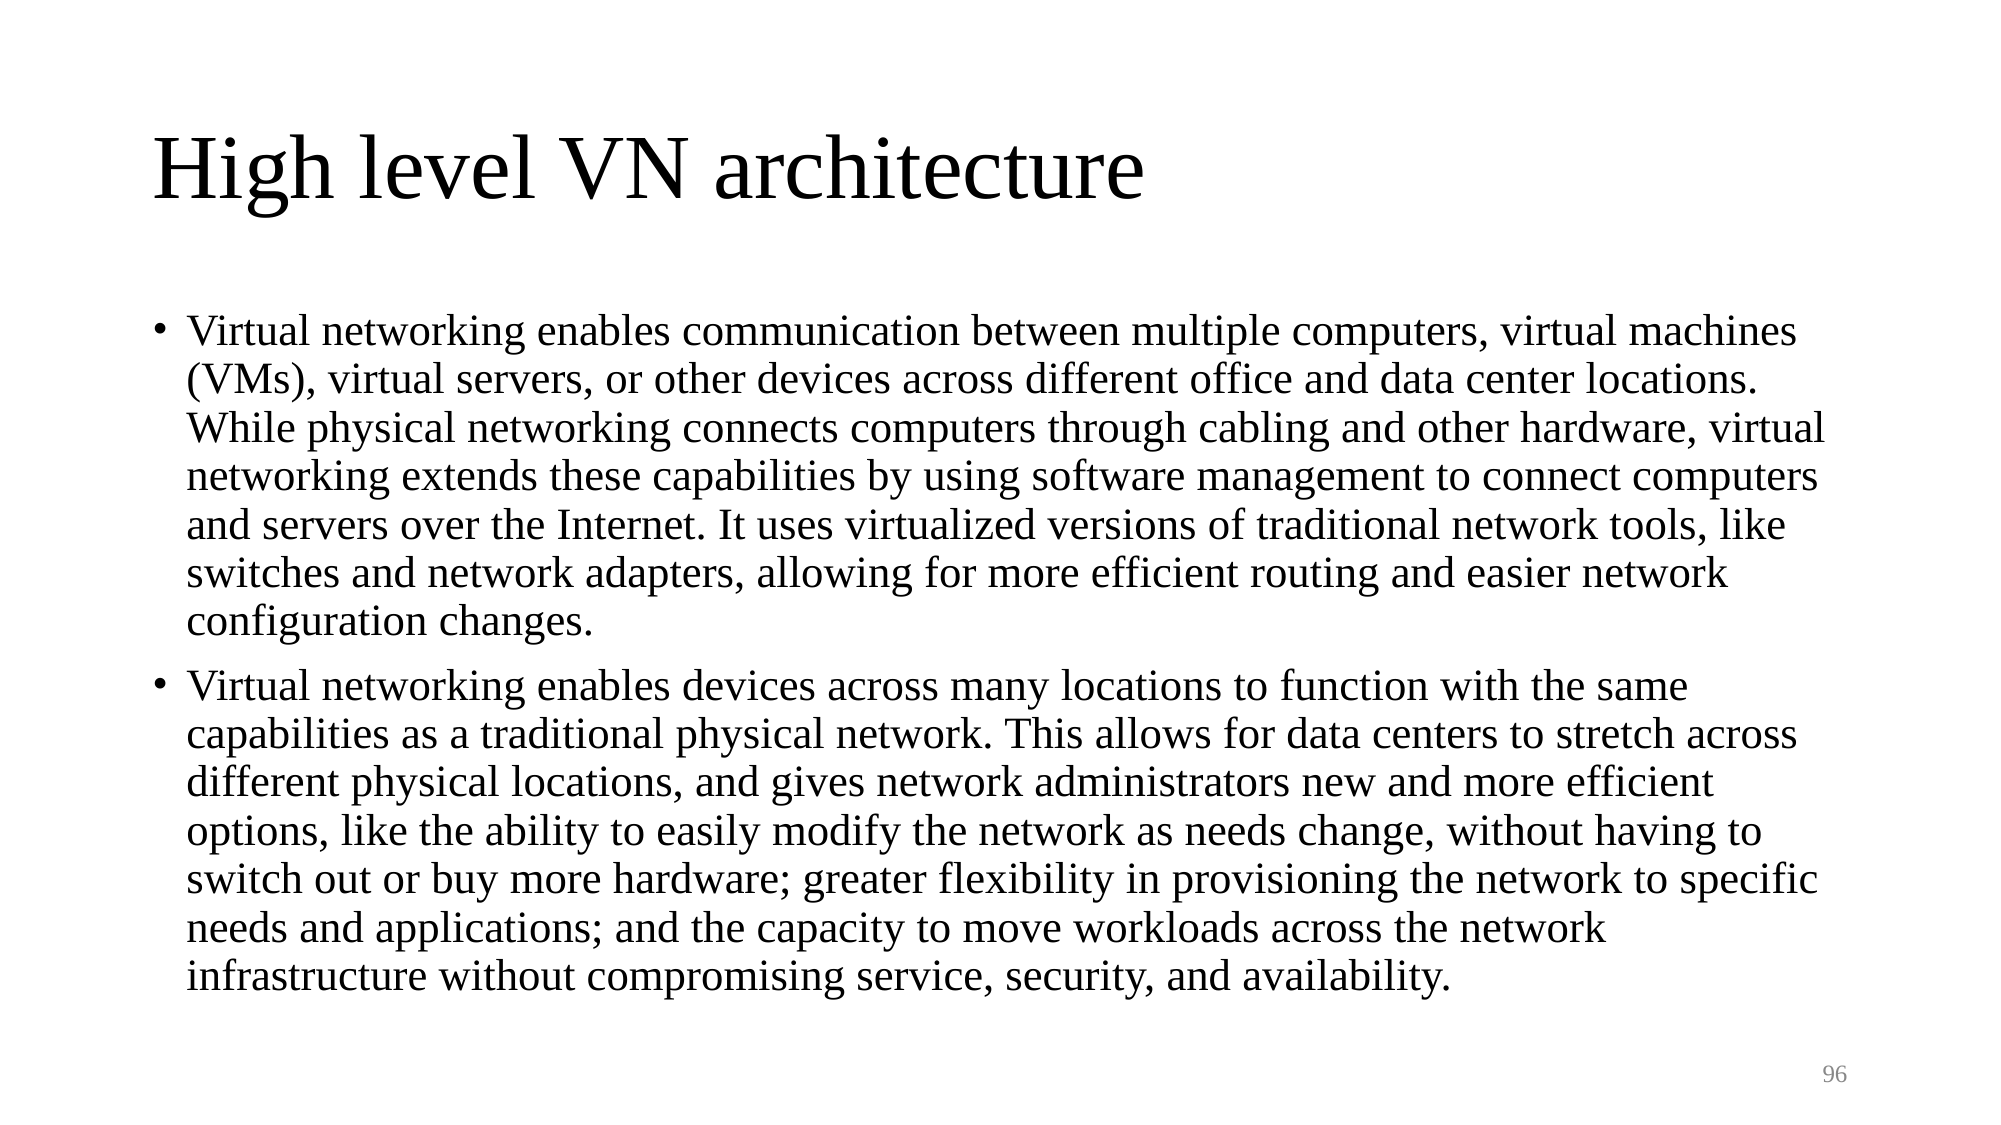

# High level VN architecture
Virtual networking enables communication between multiple computers, virtual machines (VMs), virtual servers, or other devices across different office and data center locations. While physical networking connects computers through cabling and other hardware, virtual networking extends these capabilities by using software management to connect computers and servers over the Internet. It uses virtualized versions of traditional network tools, like switches and network adapters, allowing for more efficient routing and easier network configuration changes.
Virtual networking enables devices across many locations to function with the same capabilities as a traditional physical network. This allows for data centers to stretch across different physical locations, and gives network administrators new and more efficient options, like the ability to easily modify the network as needs change, without having to switch out or buy more hardware; greater flexibility in provisioning the network to specific needs and applications; and the capacity to move workloads across the network infrastructure without compromising service, security, and availability.
96